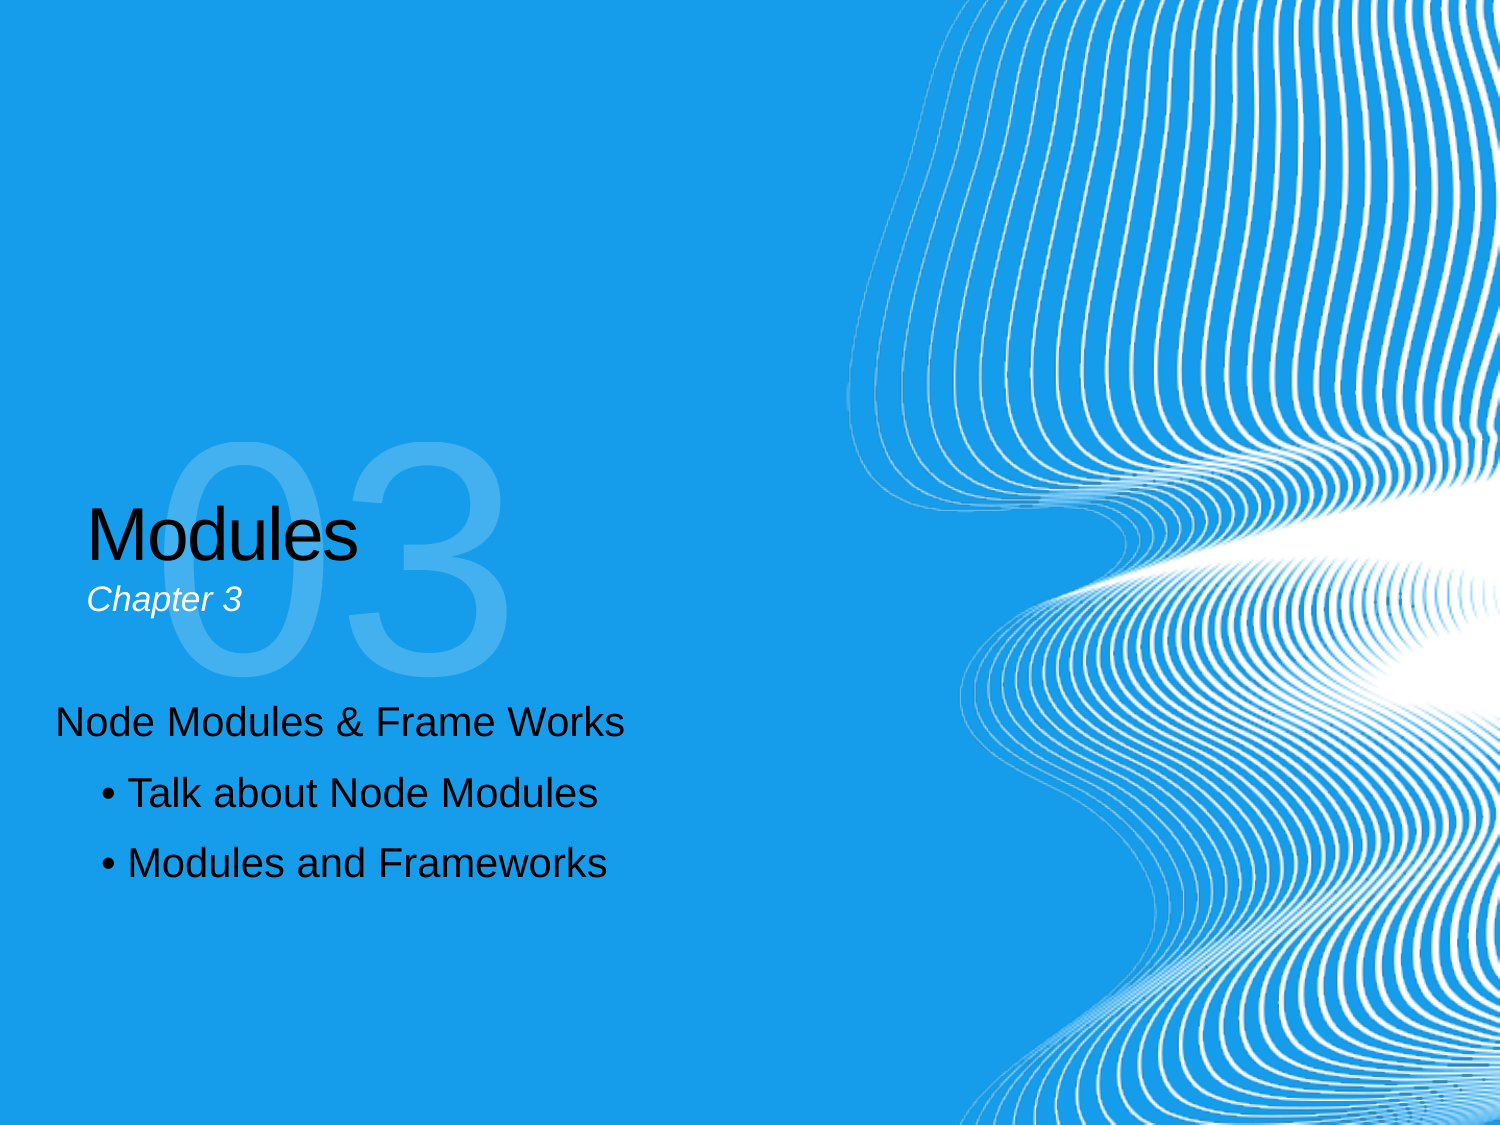

03
# Modules
Chapter 3
Node Modules & Frame Works
    • Talk about Node Modules
    • Modules and Frameworks